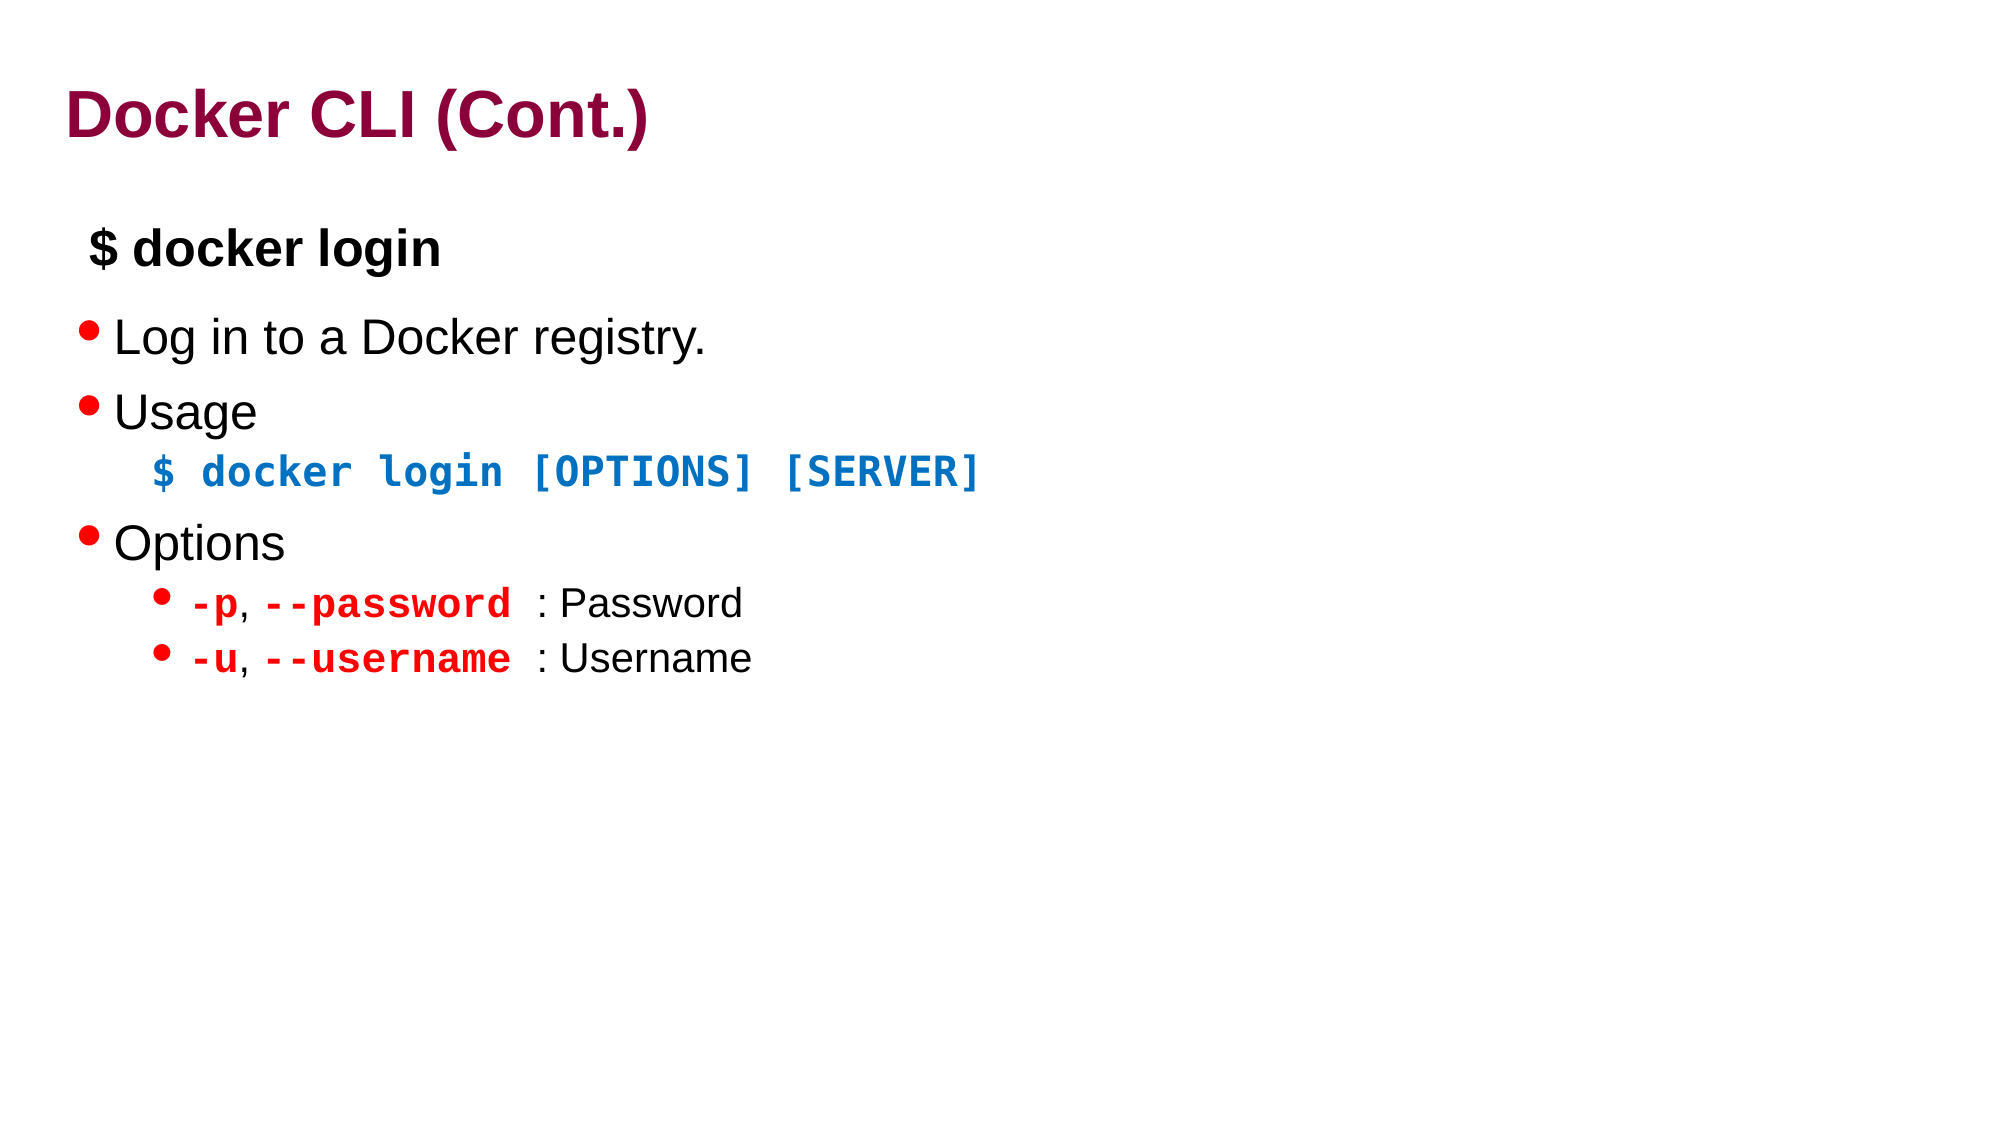

# Docker CLI (Cont.)
$ docker login
Log in to a Docker registry.
Usage
$ docker login [OPTIONS] [SERVER]
Options
-p, --password : Password
-u, --username : Username